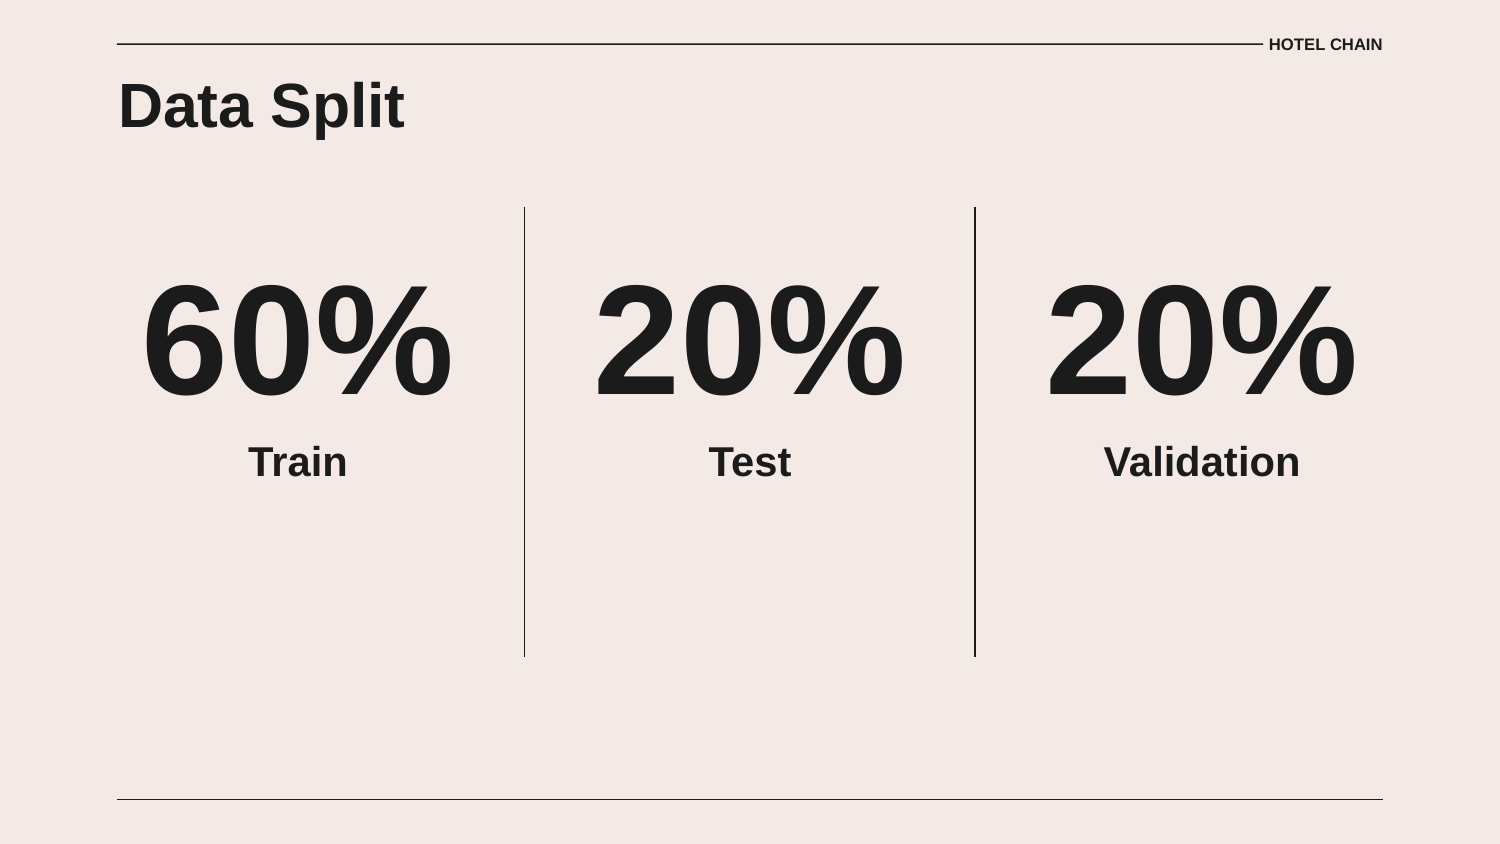

HOTEL CHAIN
Data Split
# 60%
20%
20%
Train
Test
Validation